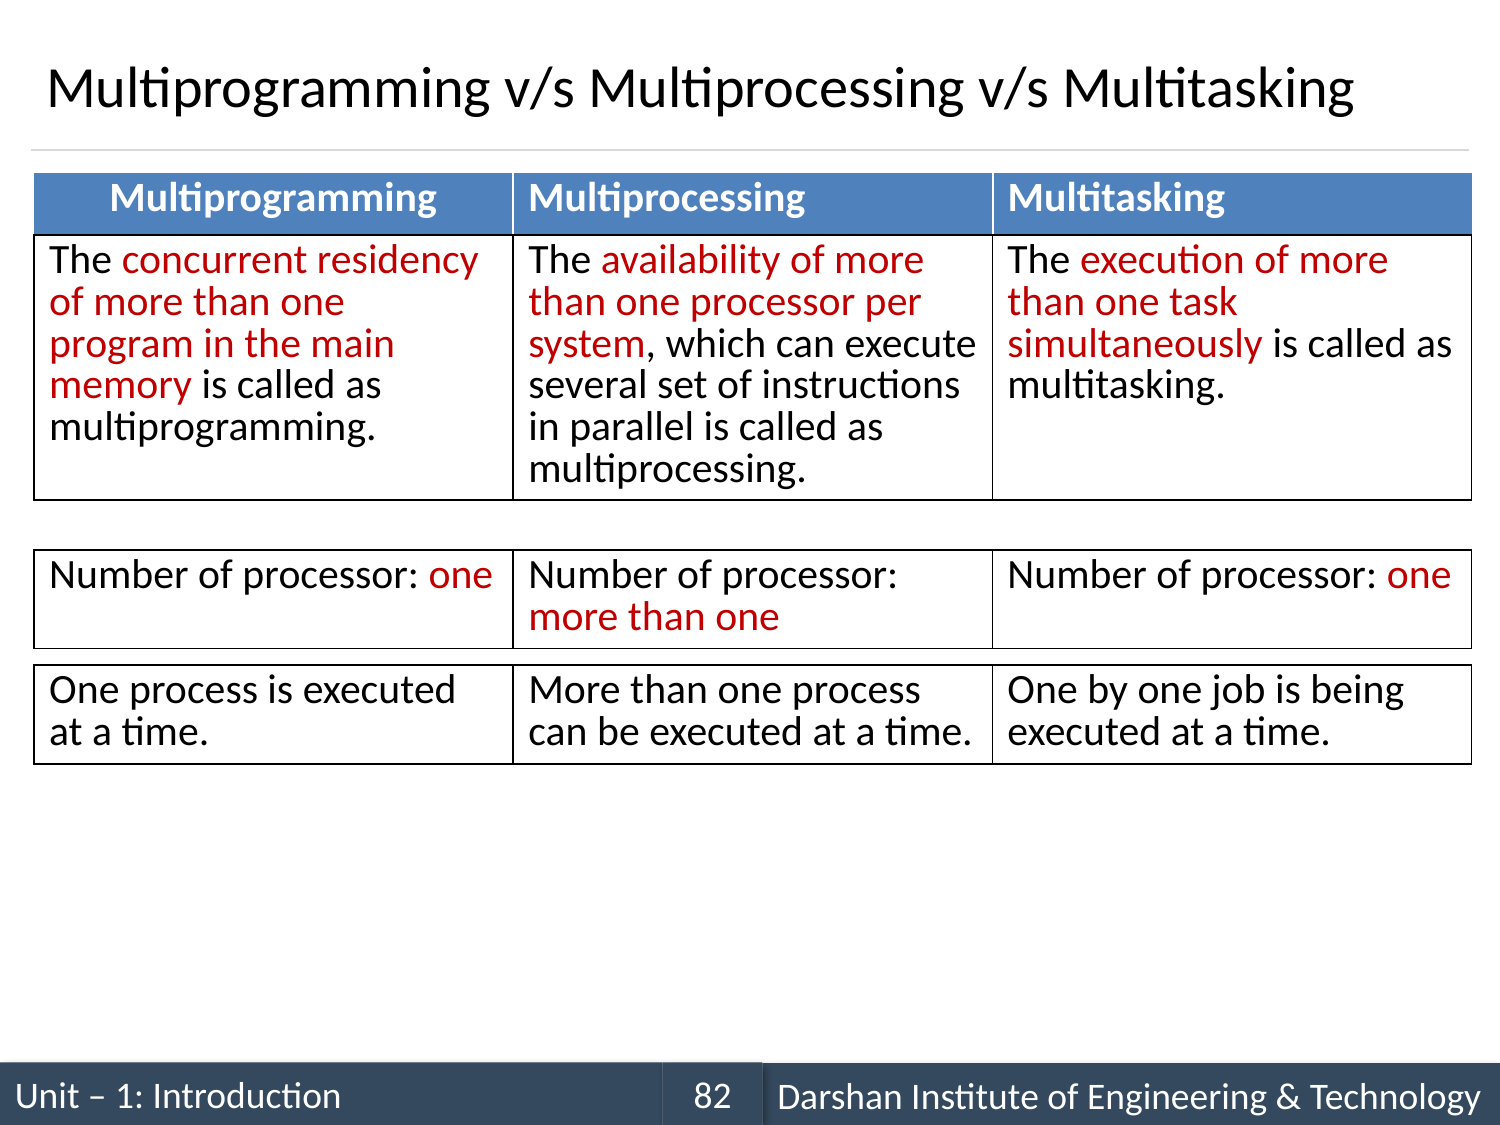

# Multiprogramming v/s Multiprocessing v/s Multitasking

| Multiprogramming | Multiprocessing | Multitasking |
| --- | --- | --- |
| The concurrent residency of more than one program in the main memory is called as multiprogramming. | The availability of more than one processor per system, which can execute several set of instructions in parallel is called as multiprocessing. | The execution of more than one task simultaneously is called as multitasking. |
| --- | --- | --- |
| Number of processor: one | Number of processor: more than one | Number of processor: one |
| --- | --- | --- |
| One process is executed at a time. | More than one process can be executed at a time. | One by one job is being executed at a time. |
| --- | --- | --- |